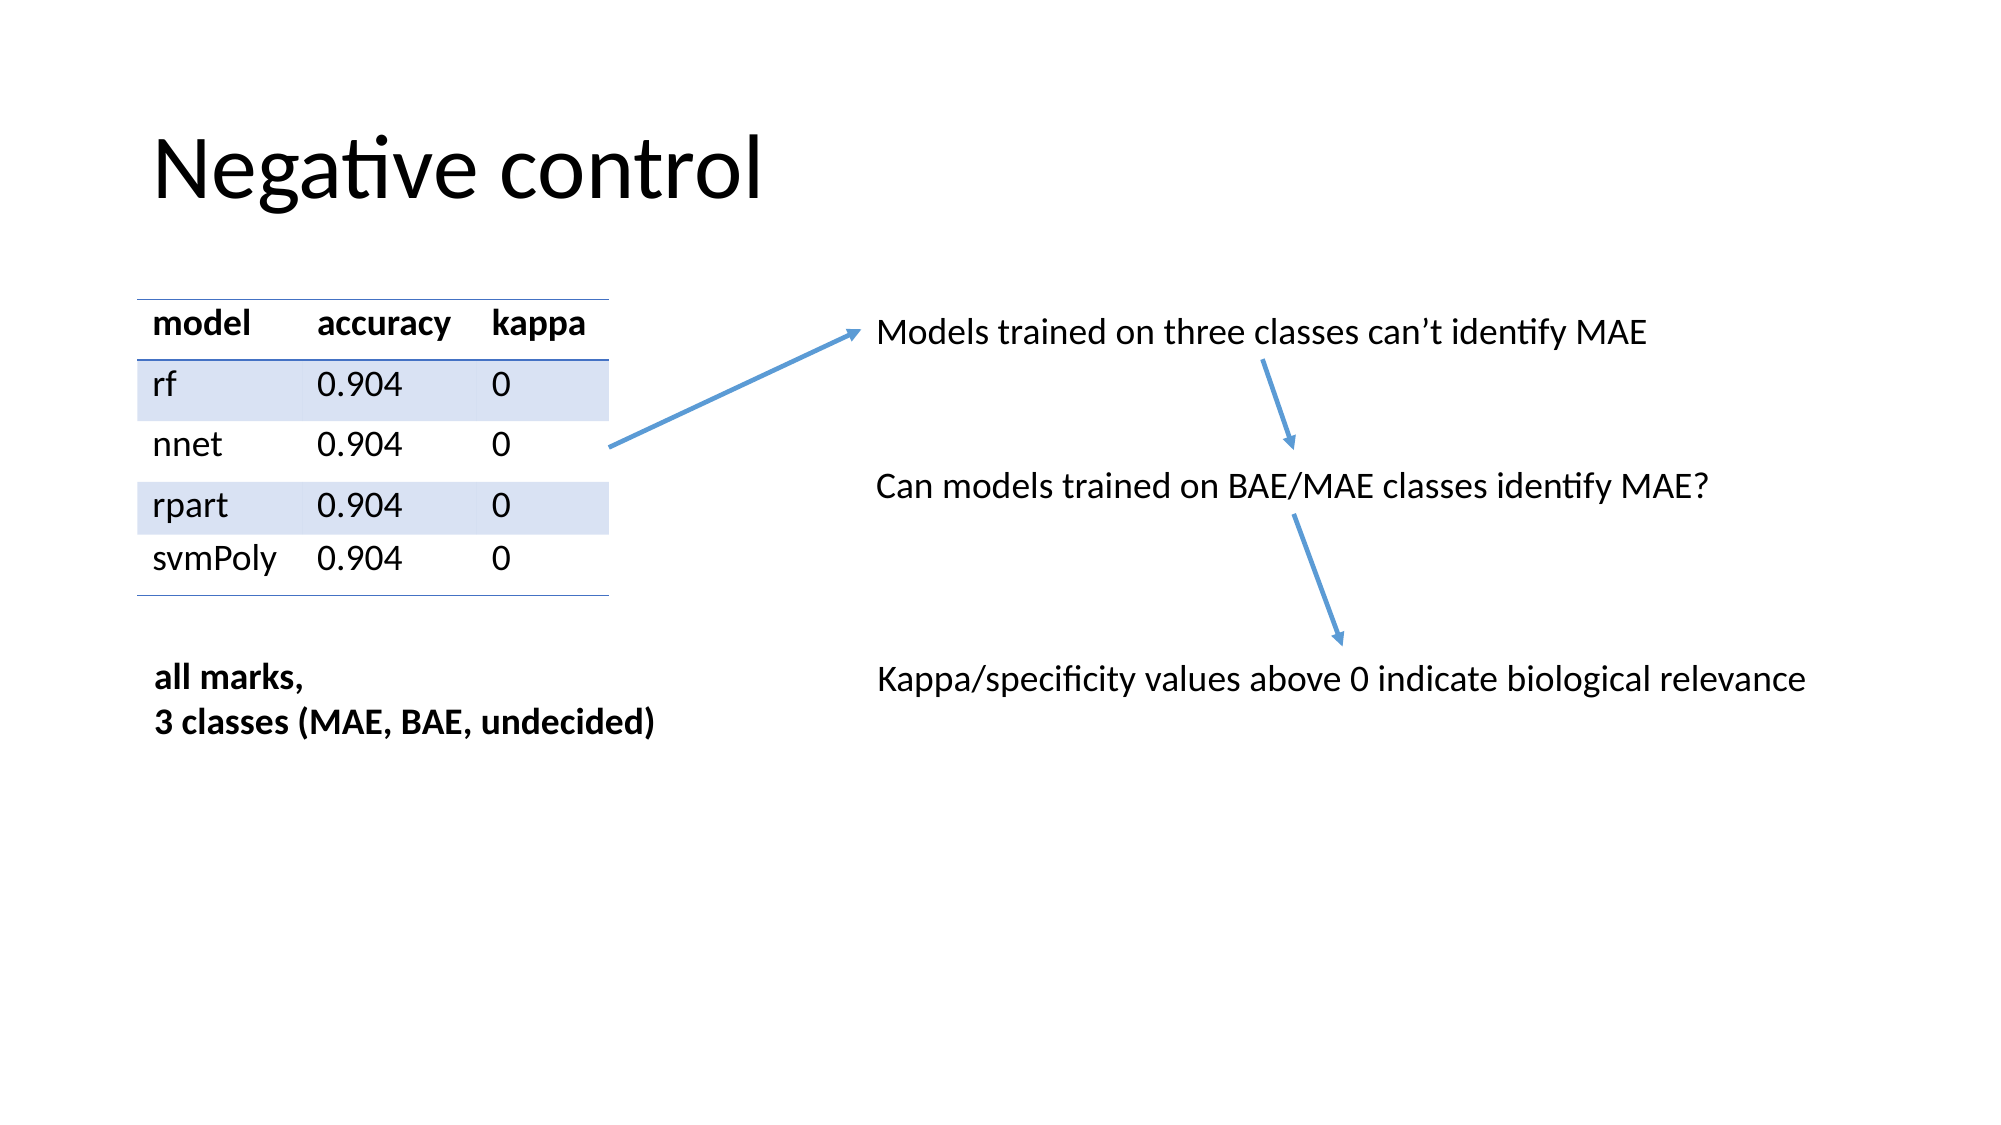

# Negative control
| model | accuracy | kappa |
| --- | --- | --- |
| rf | 0.904 | 0 |
| nnet | 0.904 | 0 |
| rpart | 0.904 | 0 |
| svmPoly | 0.904 | 0 |
Models trained on three classes can’t identify MAE
Can models trained on BAE/MAE classes identify MAE?
all marks,
3 classes (MAE, BAE, undecided)
Kappa/specificity values above 0 indicate biological relevance